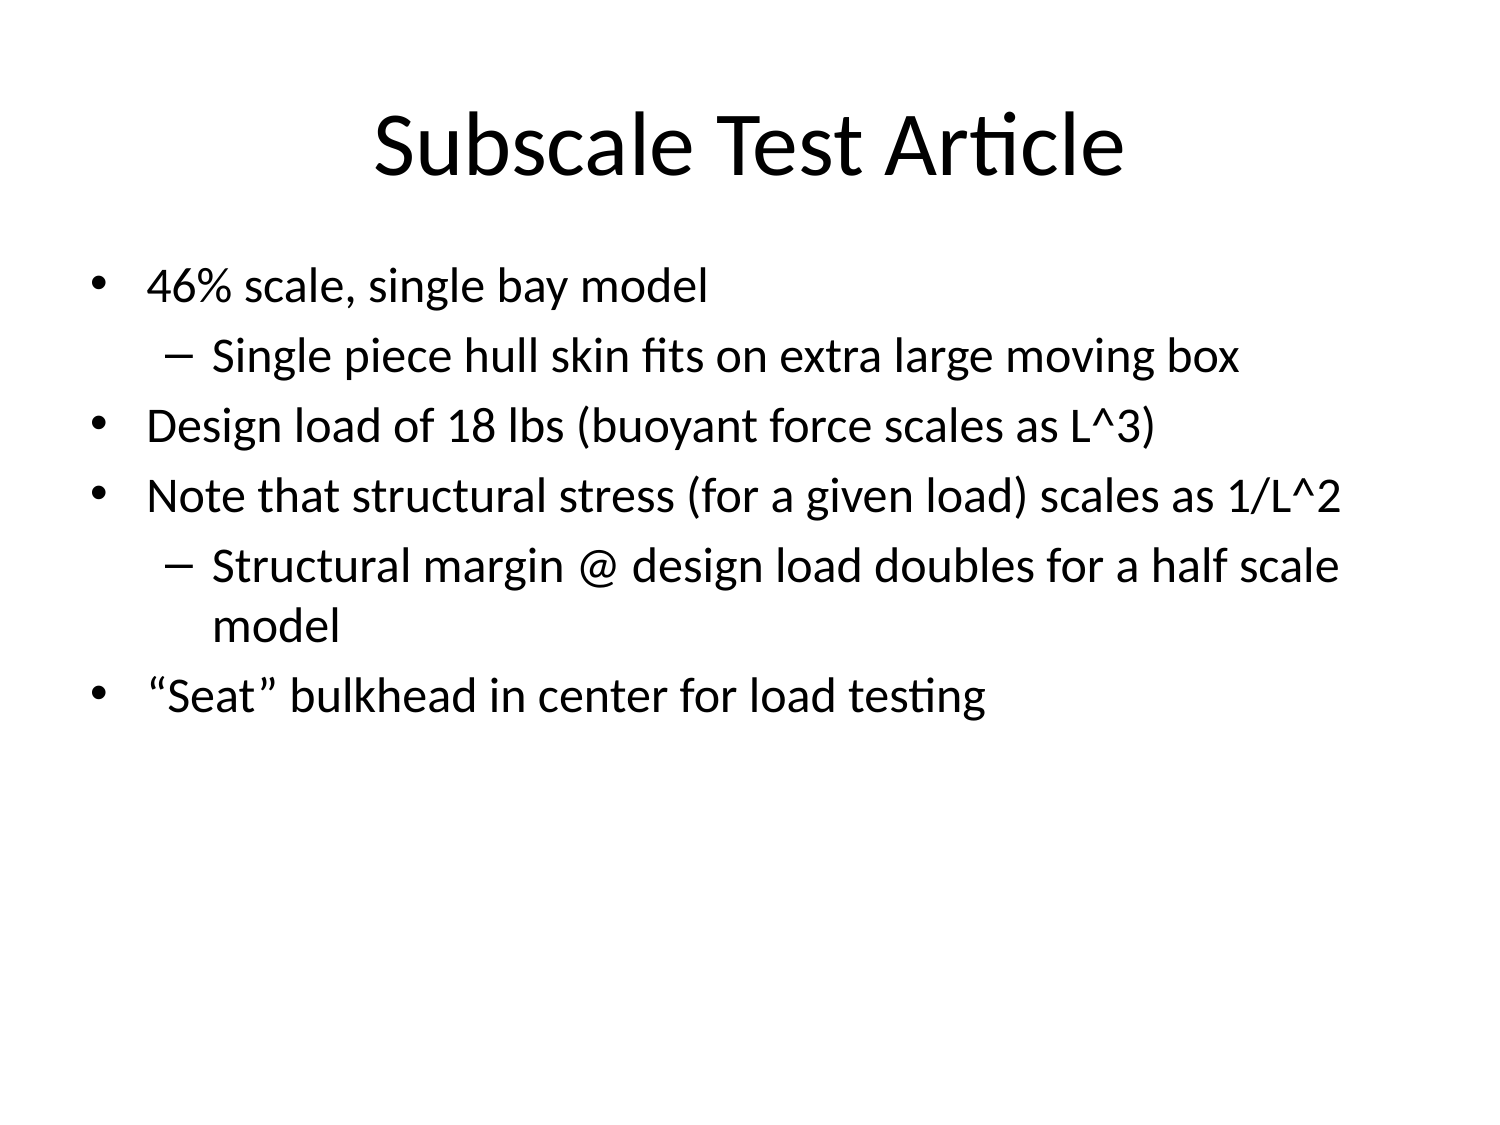

# Subscale Test Article
46% scale, single bay model
Single piece hull skin fits on extra large moving box
Design load of 18 lbs (buoyant force scales as L^3)
Note that structural stress (for a given load) scales as 1/L^2
Structural margin @ design load doubles for a half scale model
“Seat” bulkhead in center for load testing